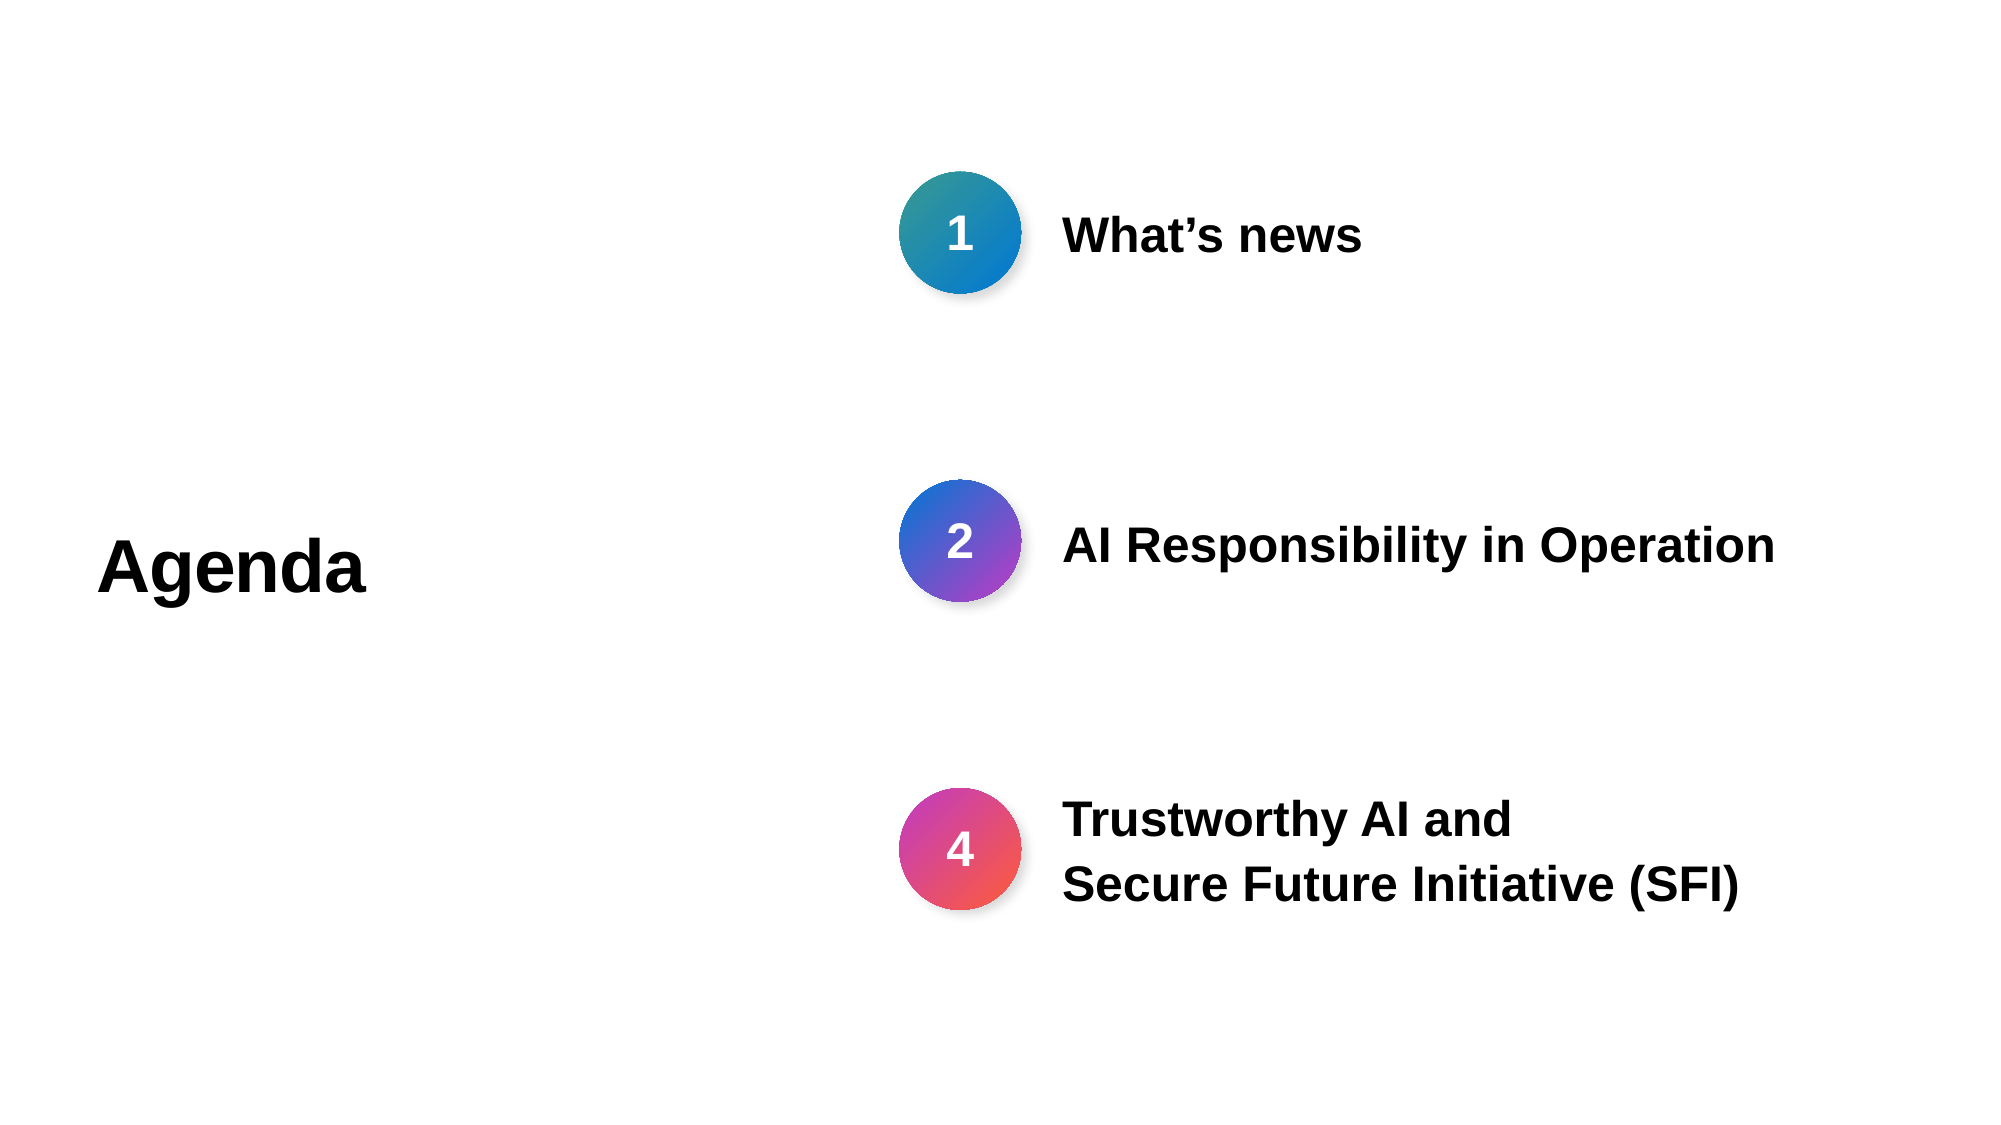

1
What’s news
2
AI Responsibility in Operation
# Agenda
Trustworthy AI and
Secure Future Initiative (SFI)
4